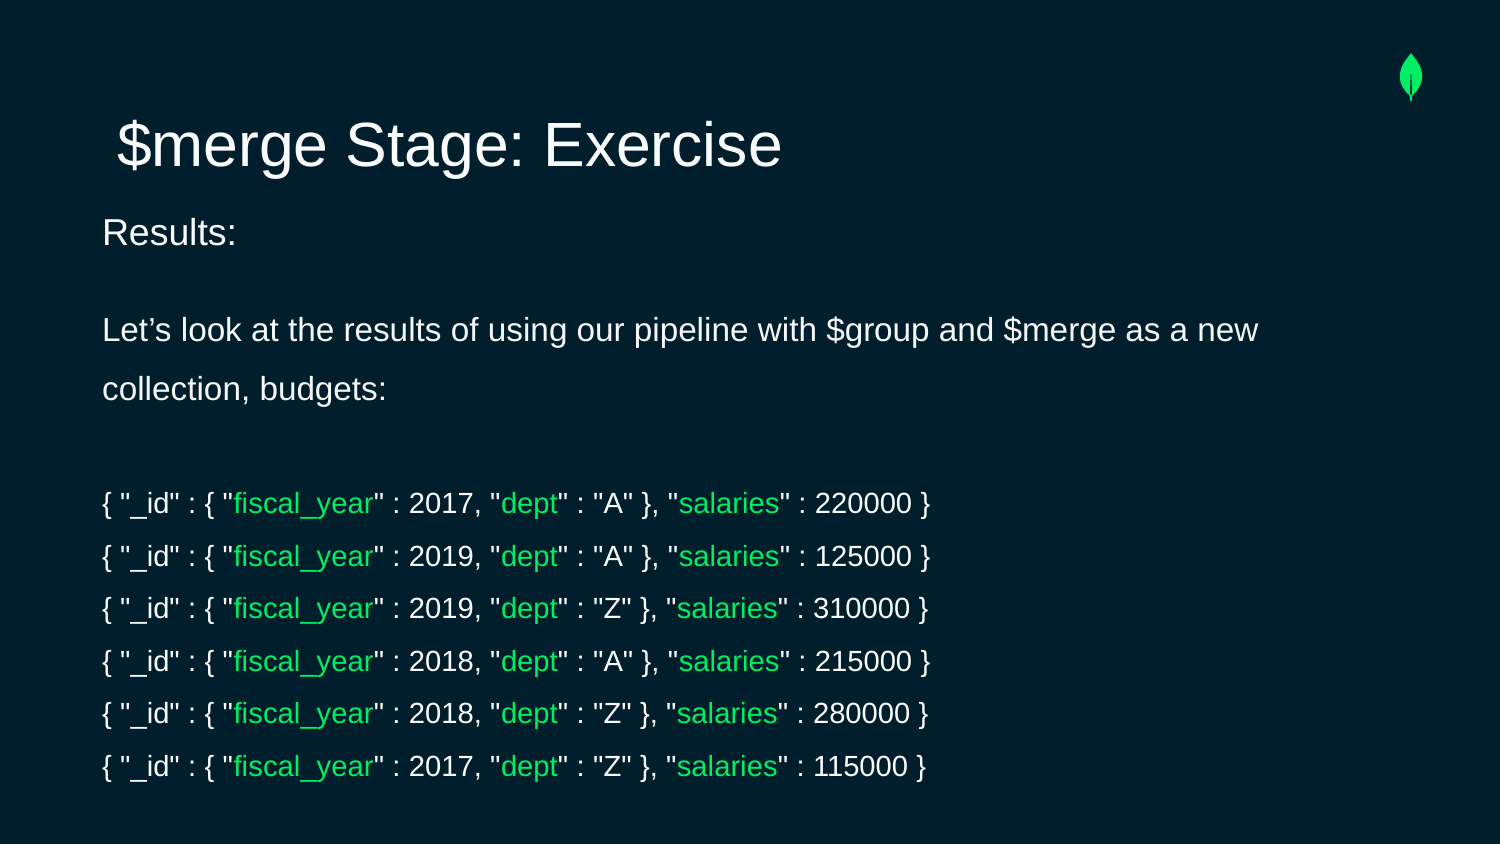

$merge Stage: Exercise
# Results:
Let’s look at the results of using our pipeline with $group and $merge as a new collection, budgets:

{ "_id" : { "fiscal_year" : 2017, "dept" : "A" }, "salaries" : 220000 }
{ "_id" : { "fiscal_year" : 2019, "dept" : "A" }, "salaries" : 125000 }
{ "_id" : { "fiscal_year" : 2019, "dept" : "Z" }, "salaries" : 310000 }
{ "_id" : { "fiscal_year" : 2018, "dept" : "A" }, "salaries" : 215000 }
{ "_id" : { "fiscal_year" : 2018, "dept" : "Z" }, "salaries" : 280000 }
{ "_id" : { "fiscal_year" : 2017, "dept" : "Z" }, "salaries" : 115000 }